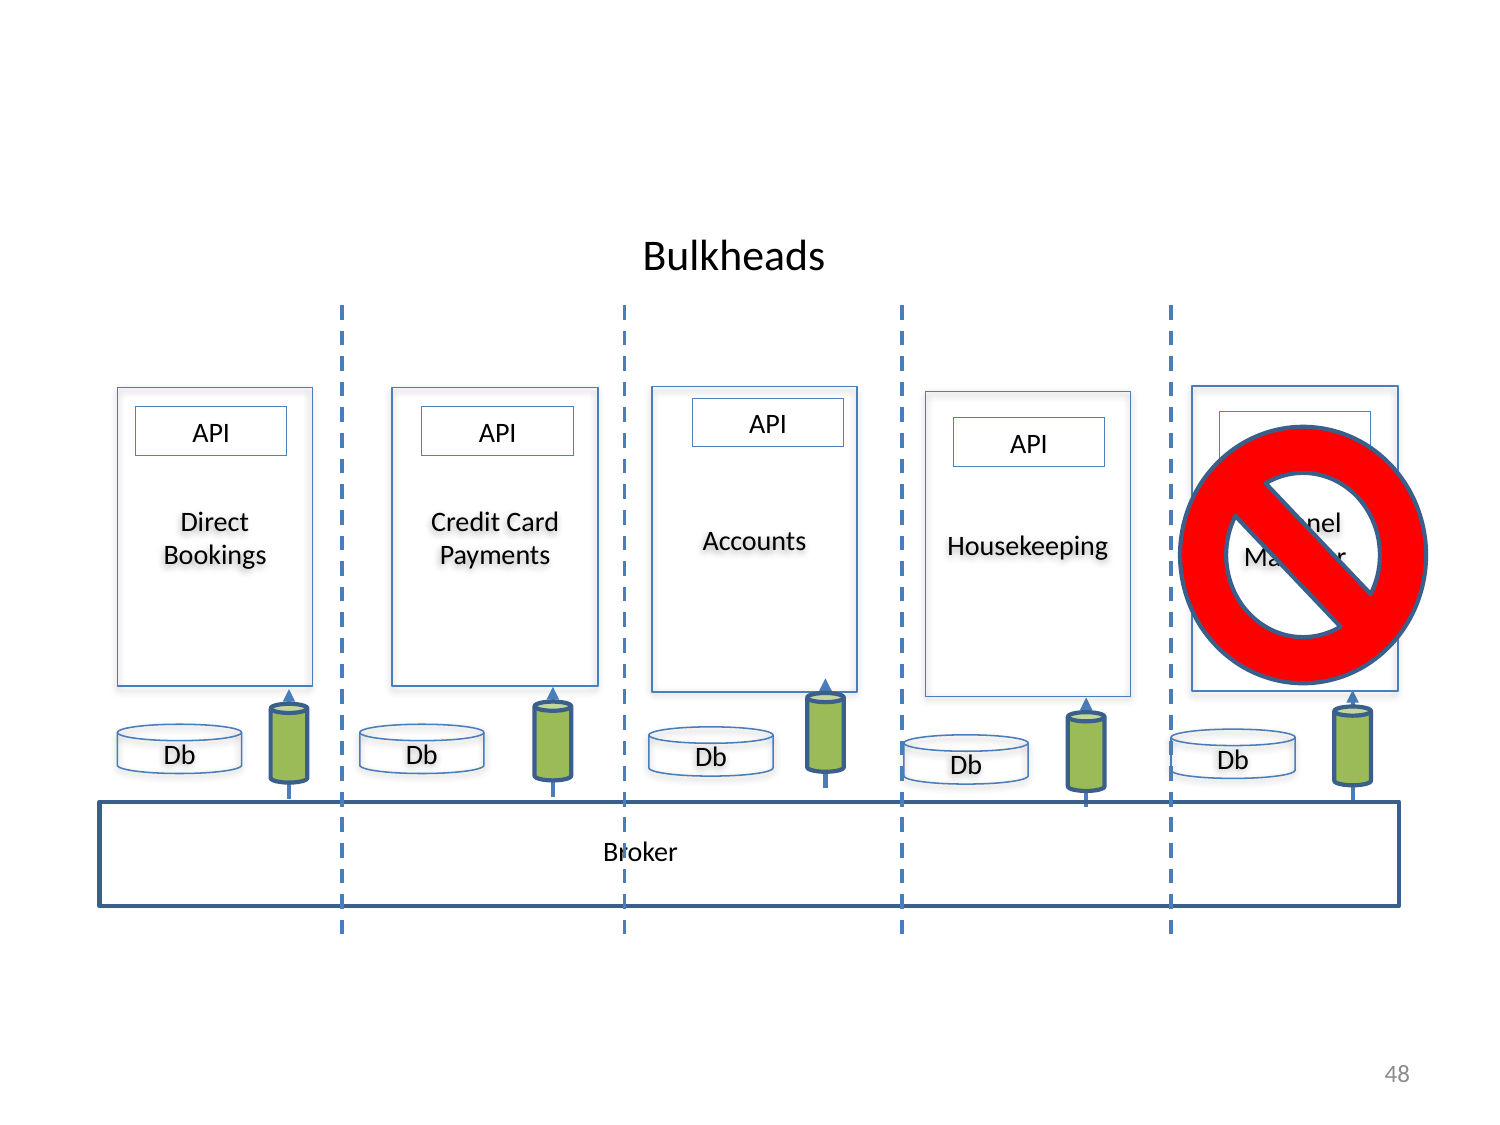

Bulkheads
Channel Manager
Accounts
Credit Card
Payments
Direct
Bookings
Housekeeping
API
API
API
API
API

Db
Db
Db
Db
Db

Broker
48